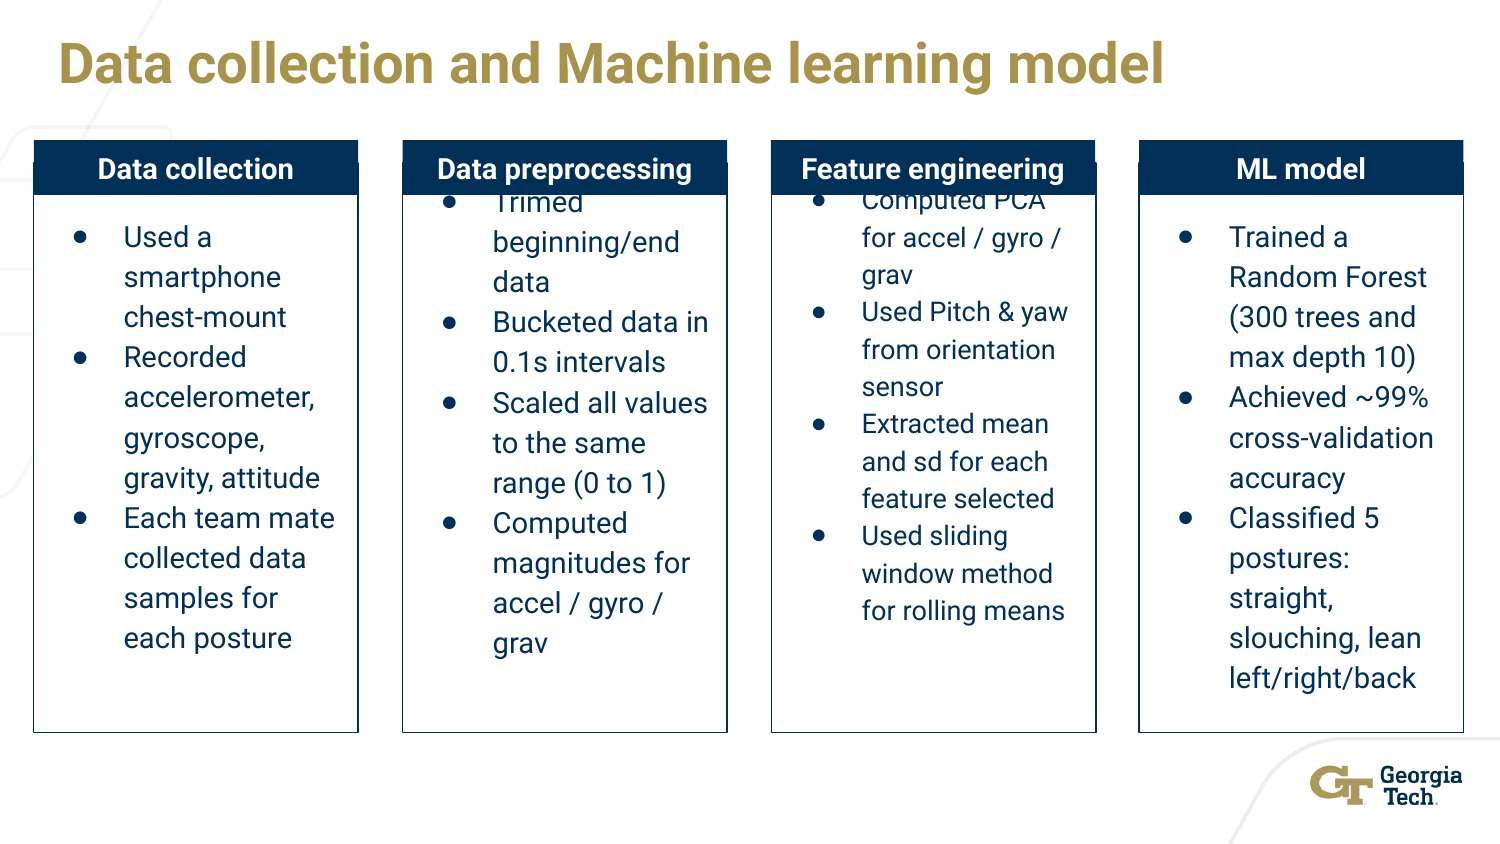

# Data collection and Machine learning model
Data collection
Data preprocessing
Feature engineering
ML model

Used a smartphone chest-mount
Recorded accelerometer, gyroscope, gravity, attitude
Each team mate collected data samples for each posture
Trimed beginning/end data
Bucketed data in 0.1s intervals
Scaled all values to the same range (0 to 1)
Computed magnitudes for accel / gyro / grav
Computed PCA for accel / gyro / grav
Used Pitch & yaw from orientation sensor
Extracted mean and sd for each feature selected
Used sliding window method for rolling means

Trained a Random Forest (300 trees and max depth 10)
Achieved ~99% cross-validation accuracy
Classified 5 postures: straight, slouching, lean left/right/back